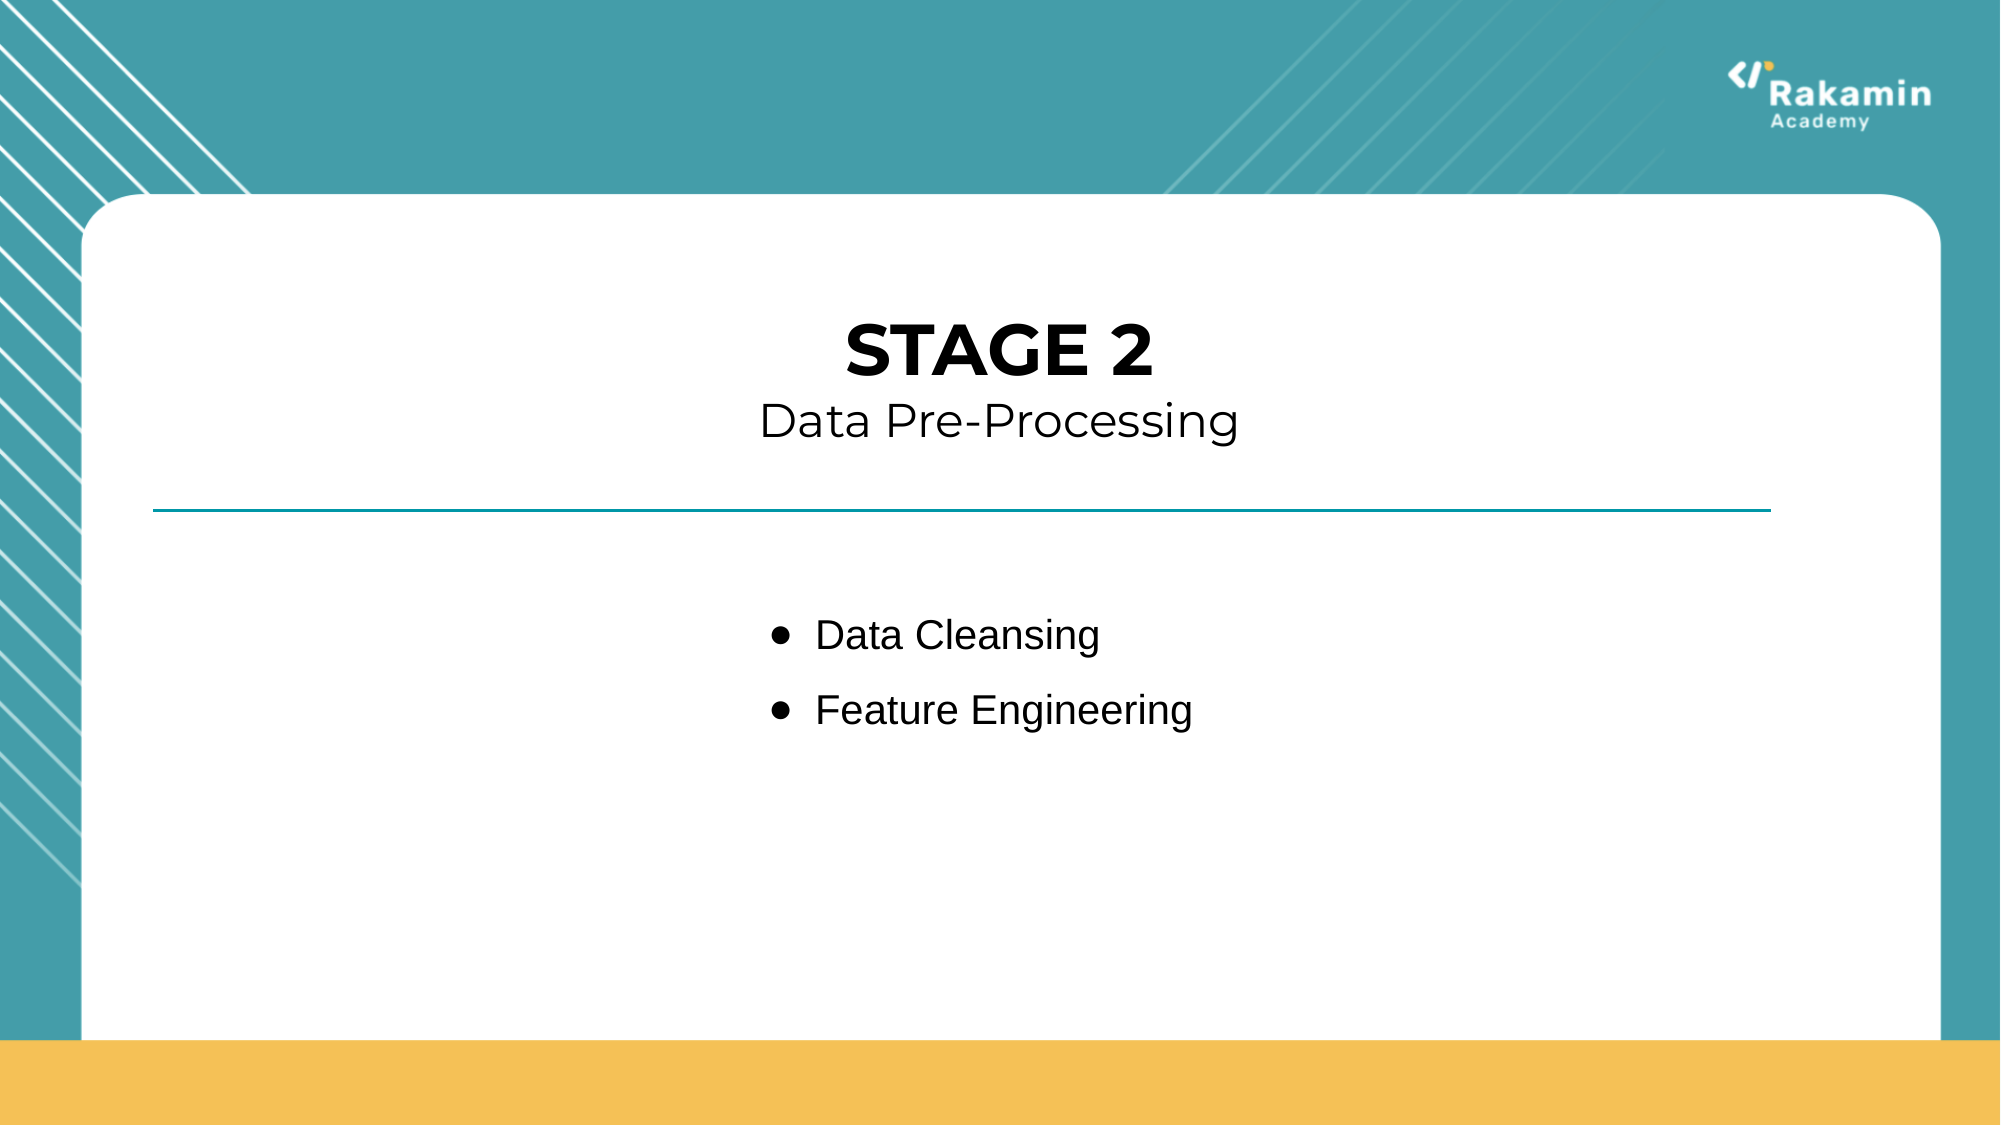

# STAGE 2 Data Pre-Processing
Data Cleansing
Feature Engineering